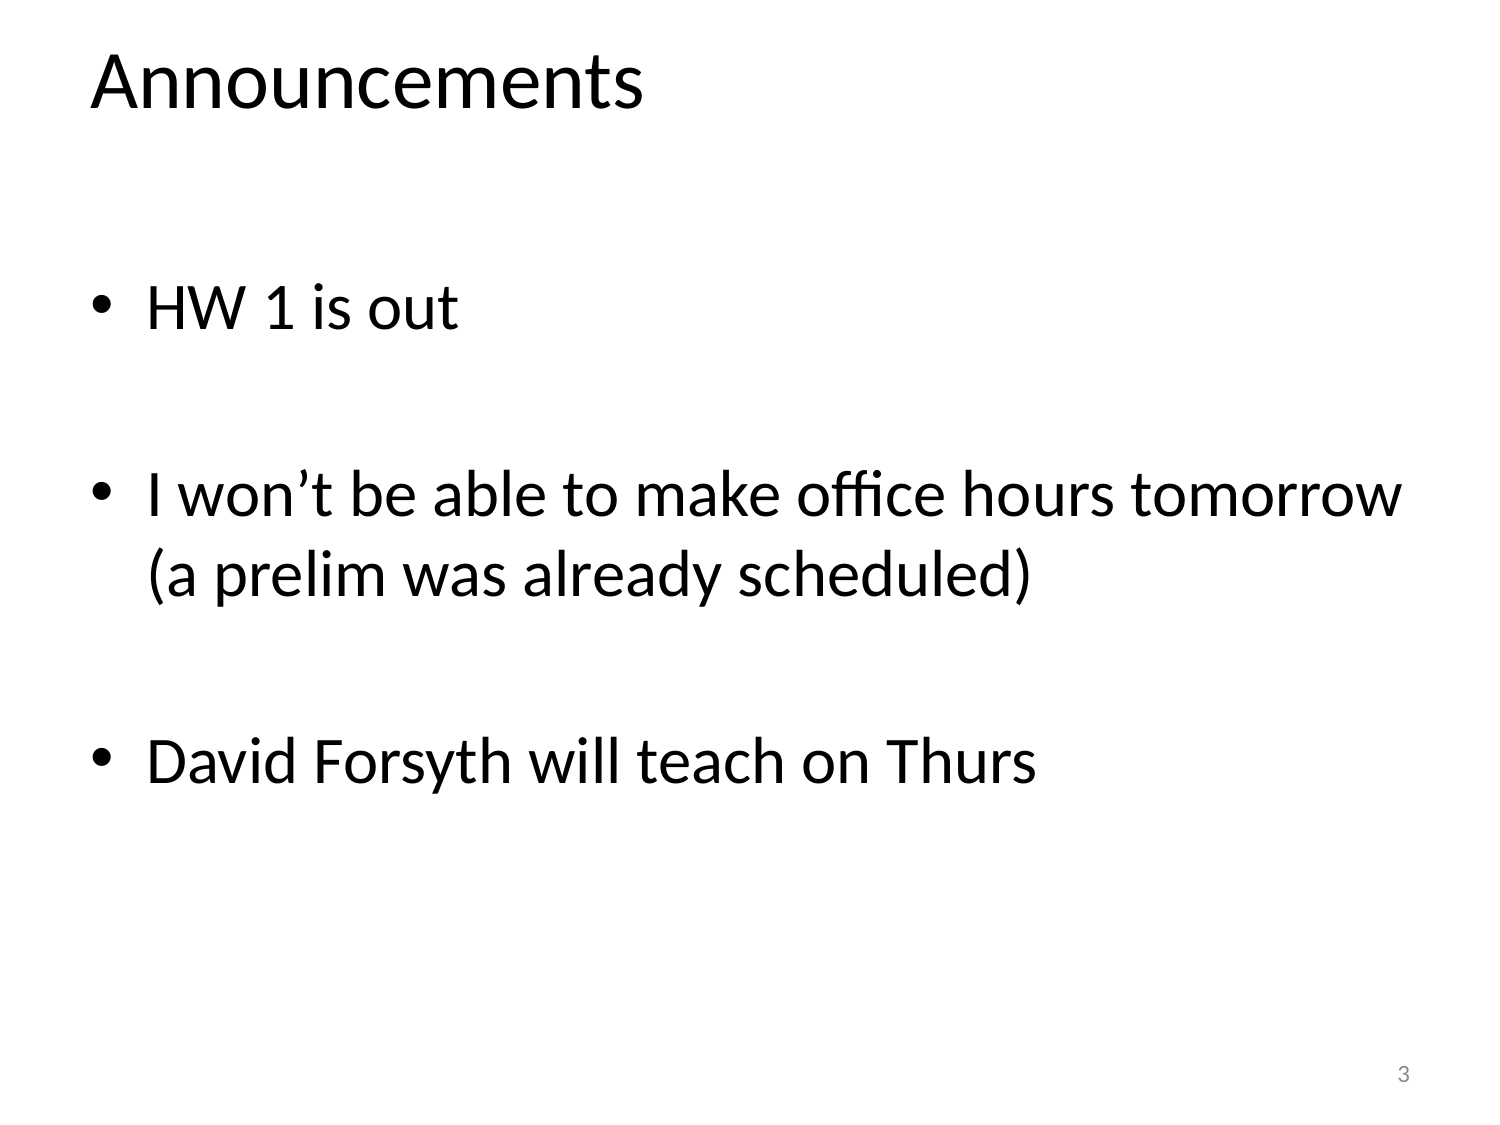

# Announcements

HW 1 is out

I won’t be able to make office hours tomorrow (a prelim was already scheduled)

David Forsyth will teach on Thurs
3